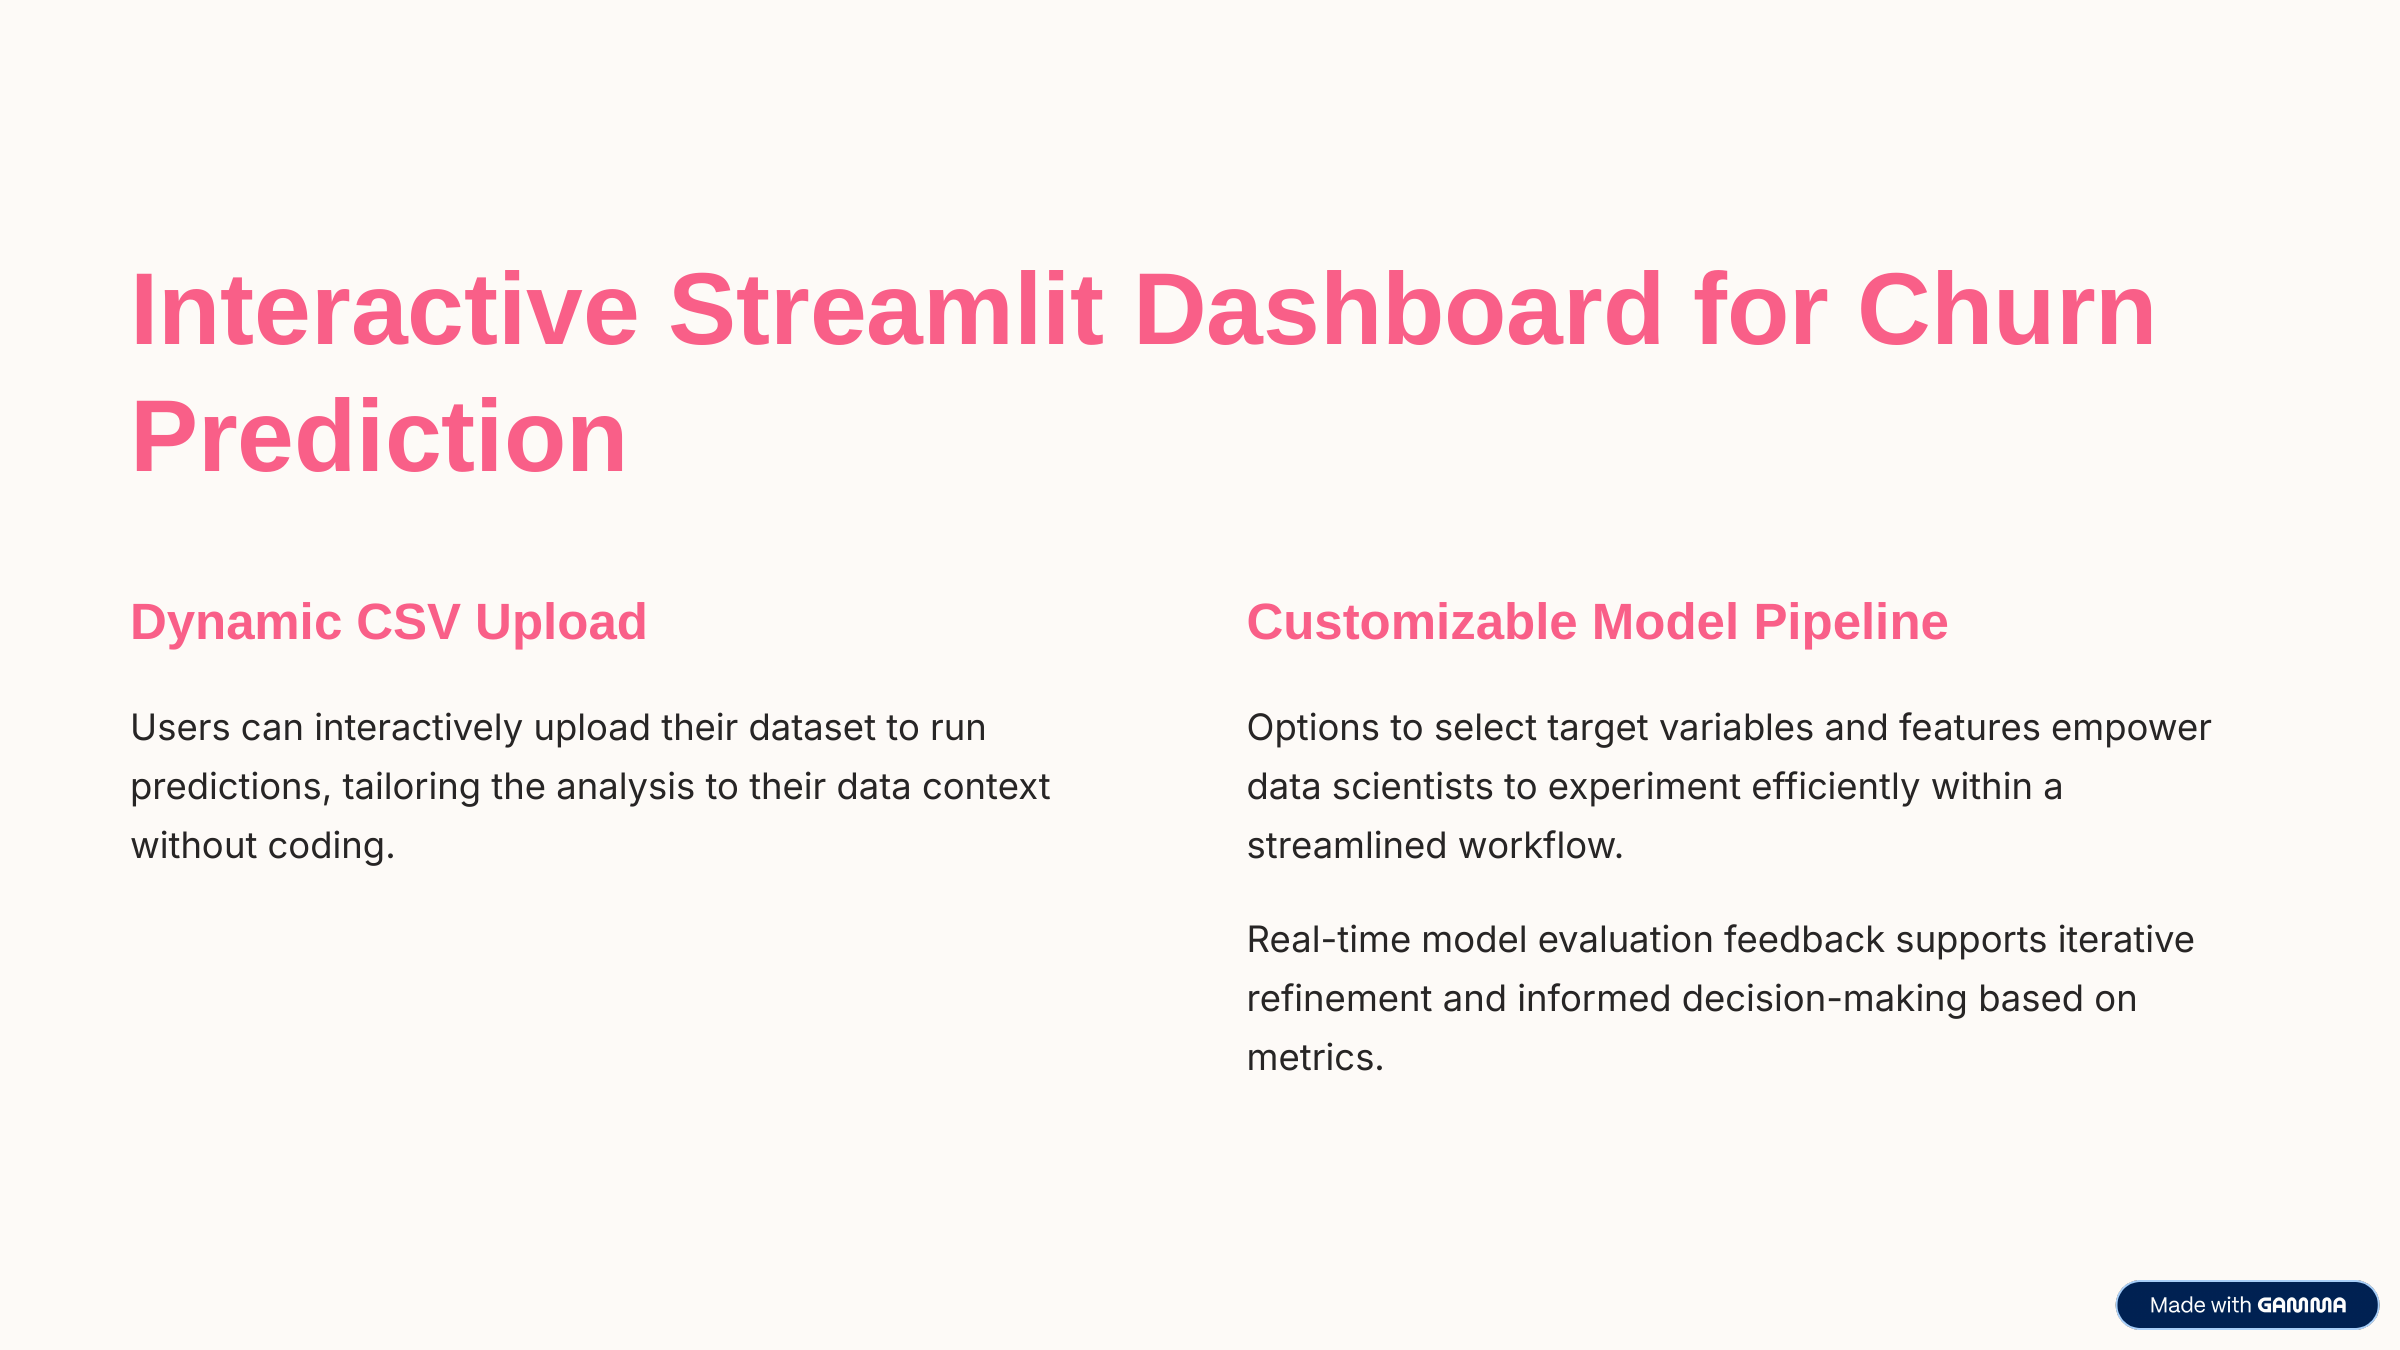

Interactive Streamlit Dashboard for Churn Prediction
Dynamic CSV Upload
Customizable Model Pipeline
Users can interactively upload their dataset to run predictions, tailoring the analysis to their data context without coding.
Options to select target variables and features empower data scientists to experiment efficiently within a streamlined workflow.
Real-time model evaluation feedback supports iterative refinement and informed decision-making based on metrics.